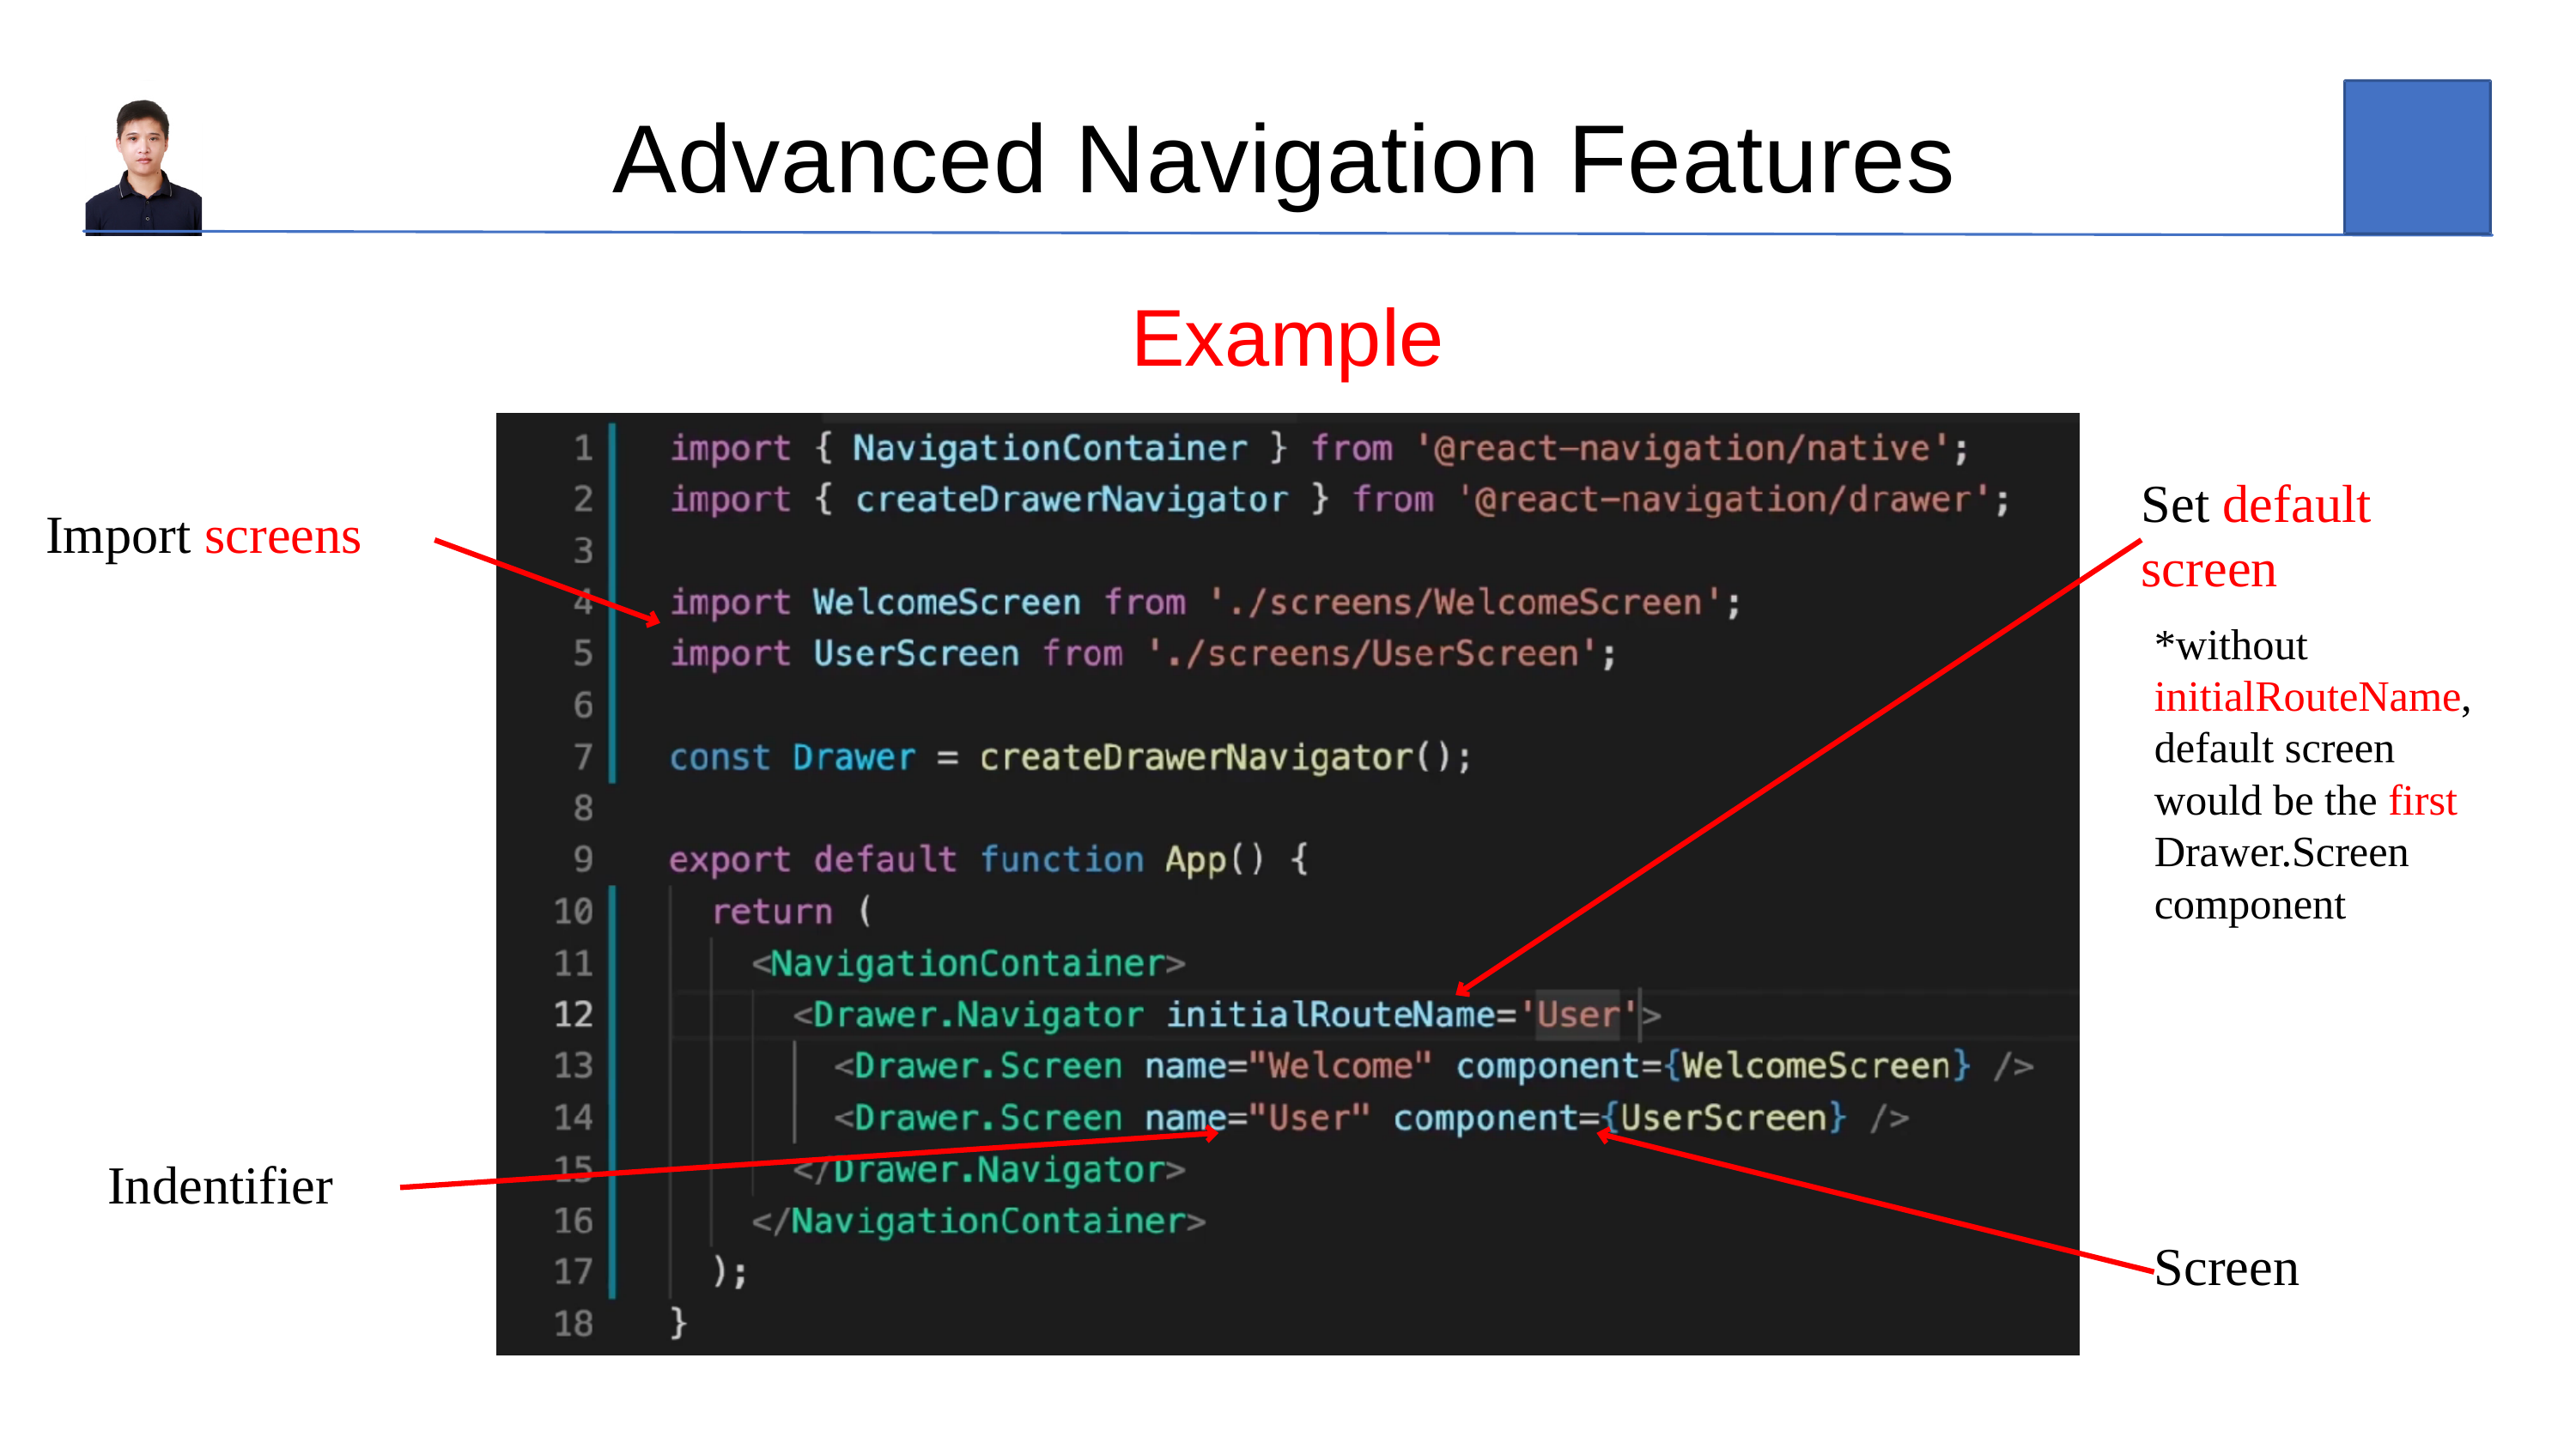

Advanced Navigation Features

Example

Set default screen
Import screens

*without initialRouteName, default screen would be the first Drawer.Screen component

Indentifier
Screen